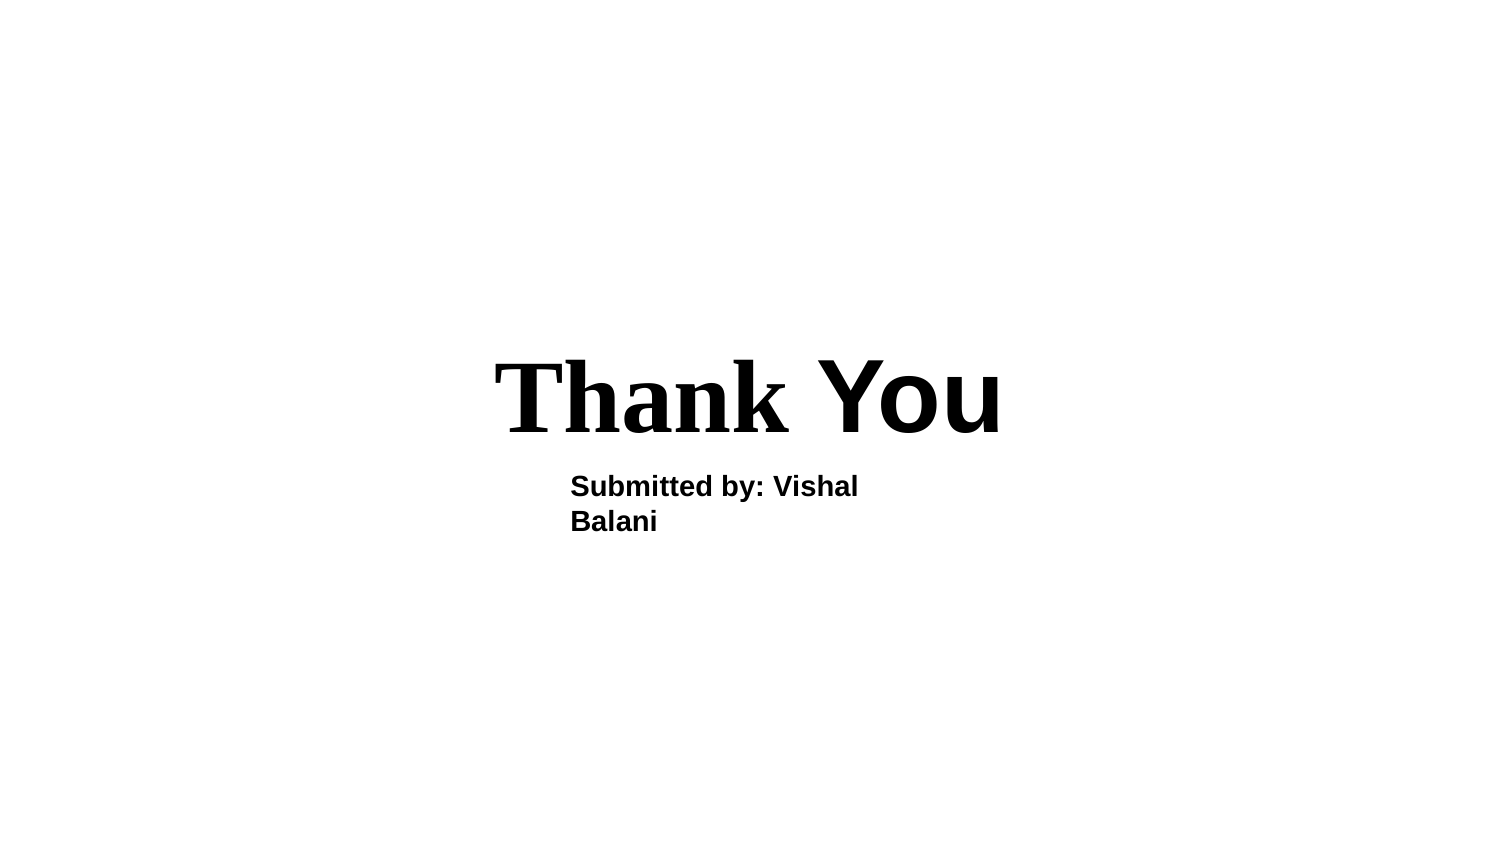

# Thank You
Submitted by: Vishal Balani